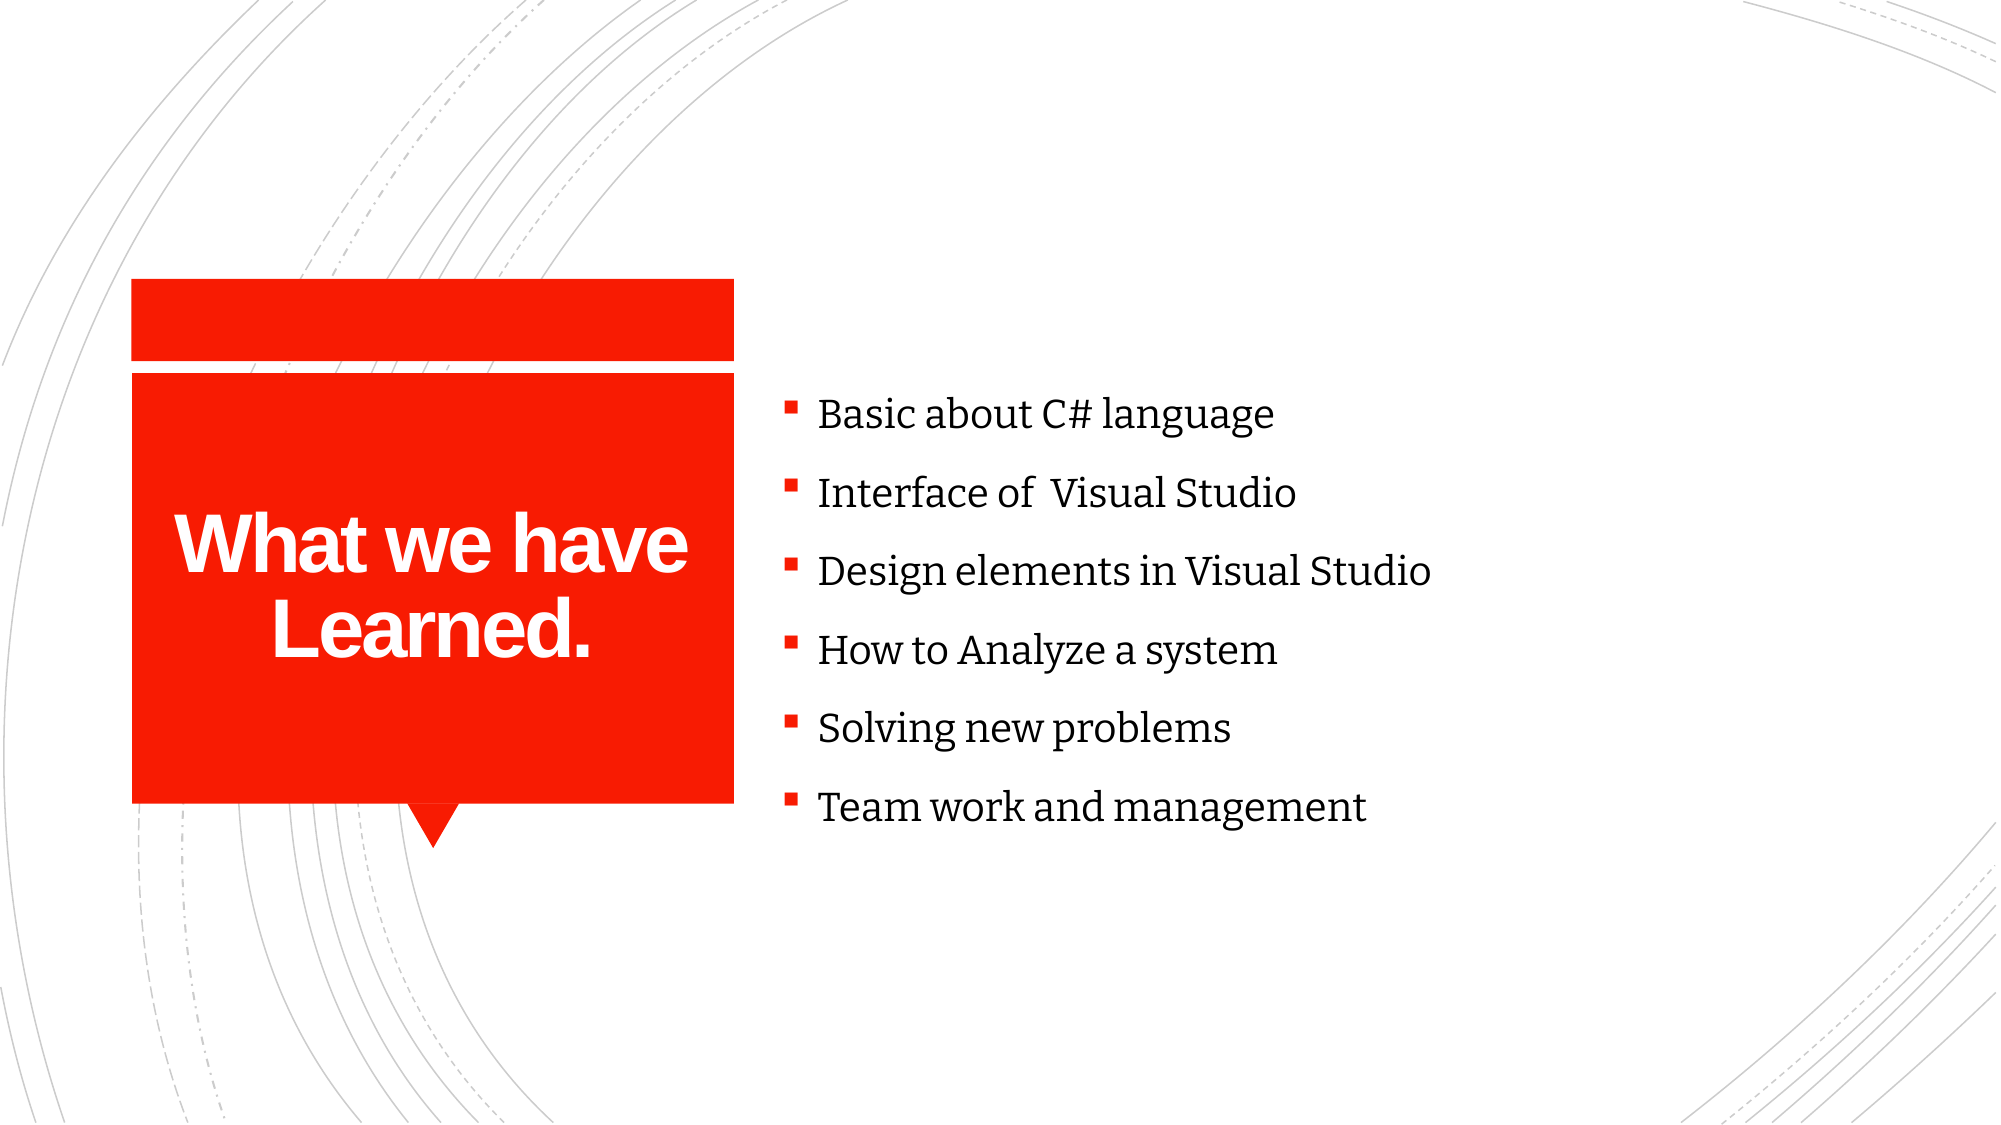

Basic about C# language
Interface of  Visual Studio
Design elements in Visual Studio
How to Analyze a system
Solving new problems
Team work and management

# What we have Learned.